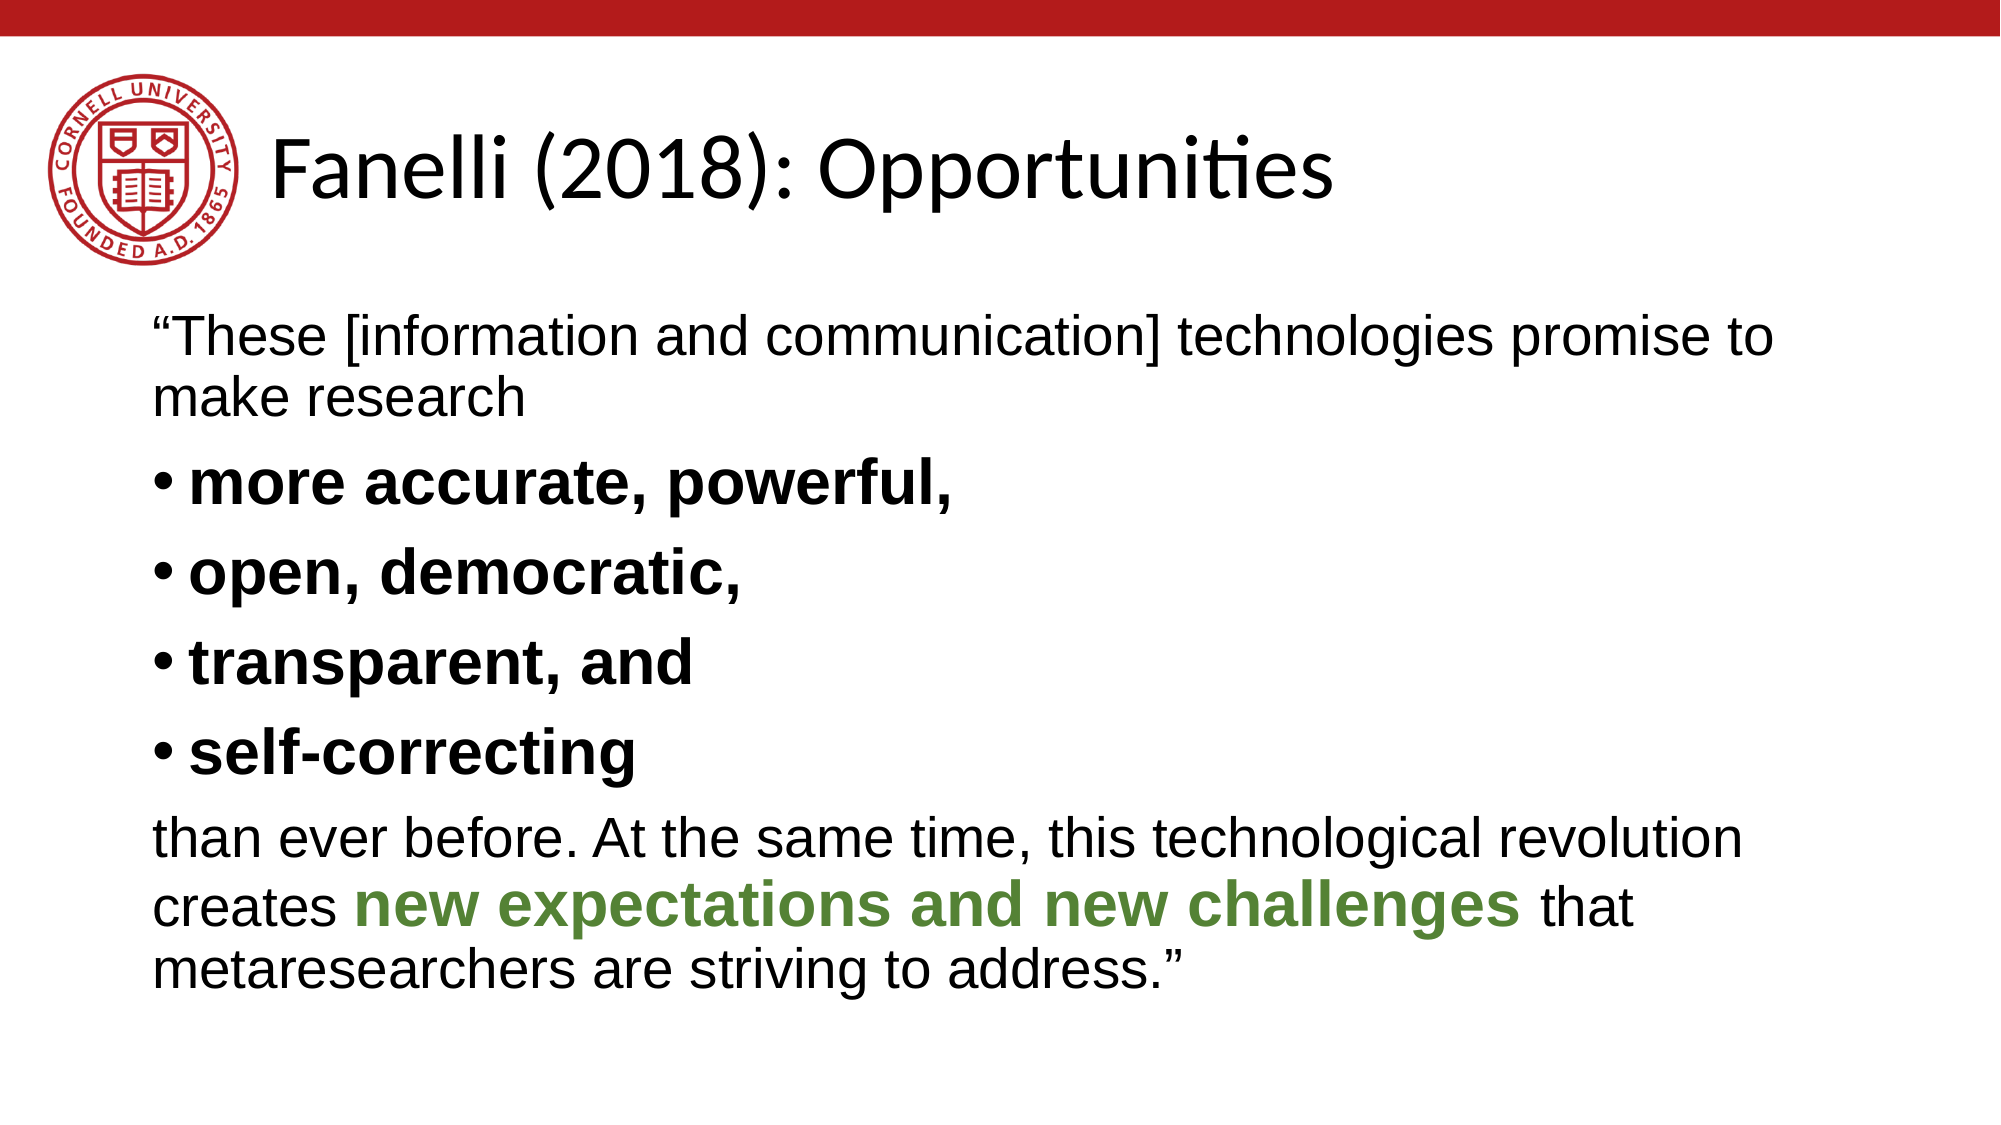

# Fanelli (2018): Opportunities
“These [information and communication] technologies promise to make research
more accurate, powerful,
open, democratic,
transparent, and
self-correcting
than ever before. At the same time, this technological revolution creates new expectations and new challenges that metaresearchers are striving to address.”